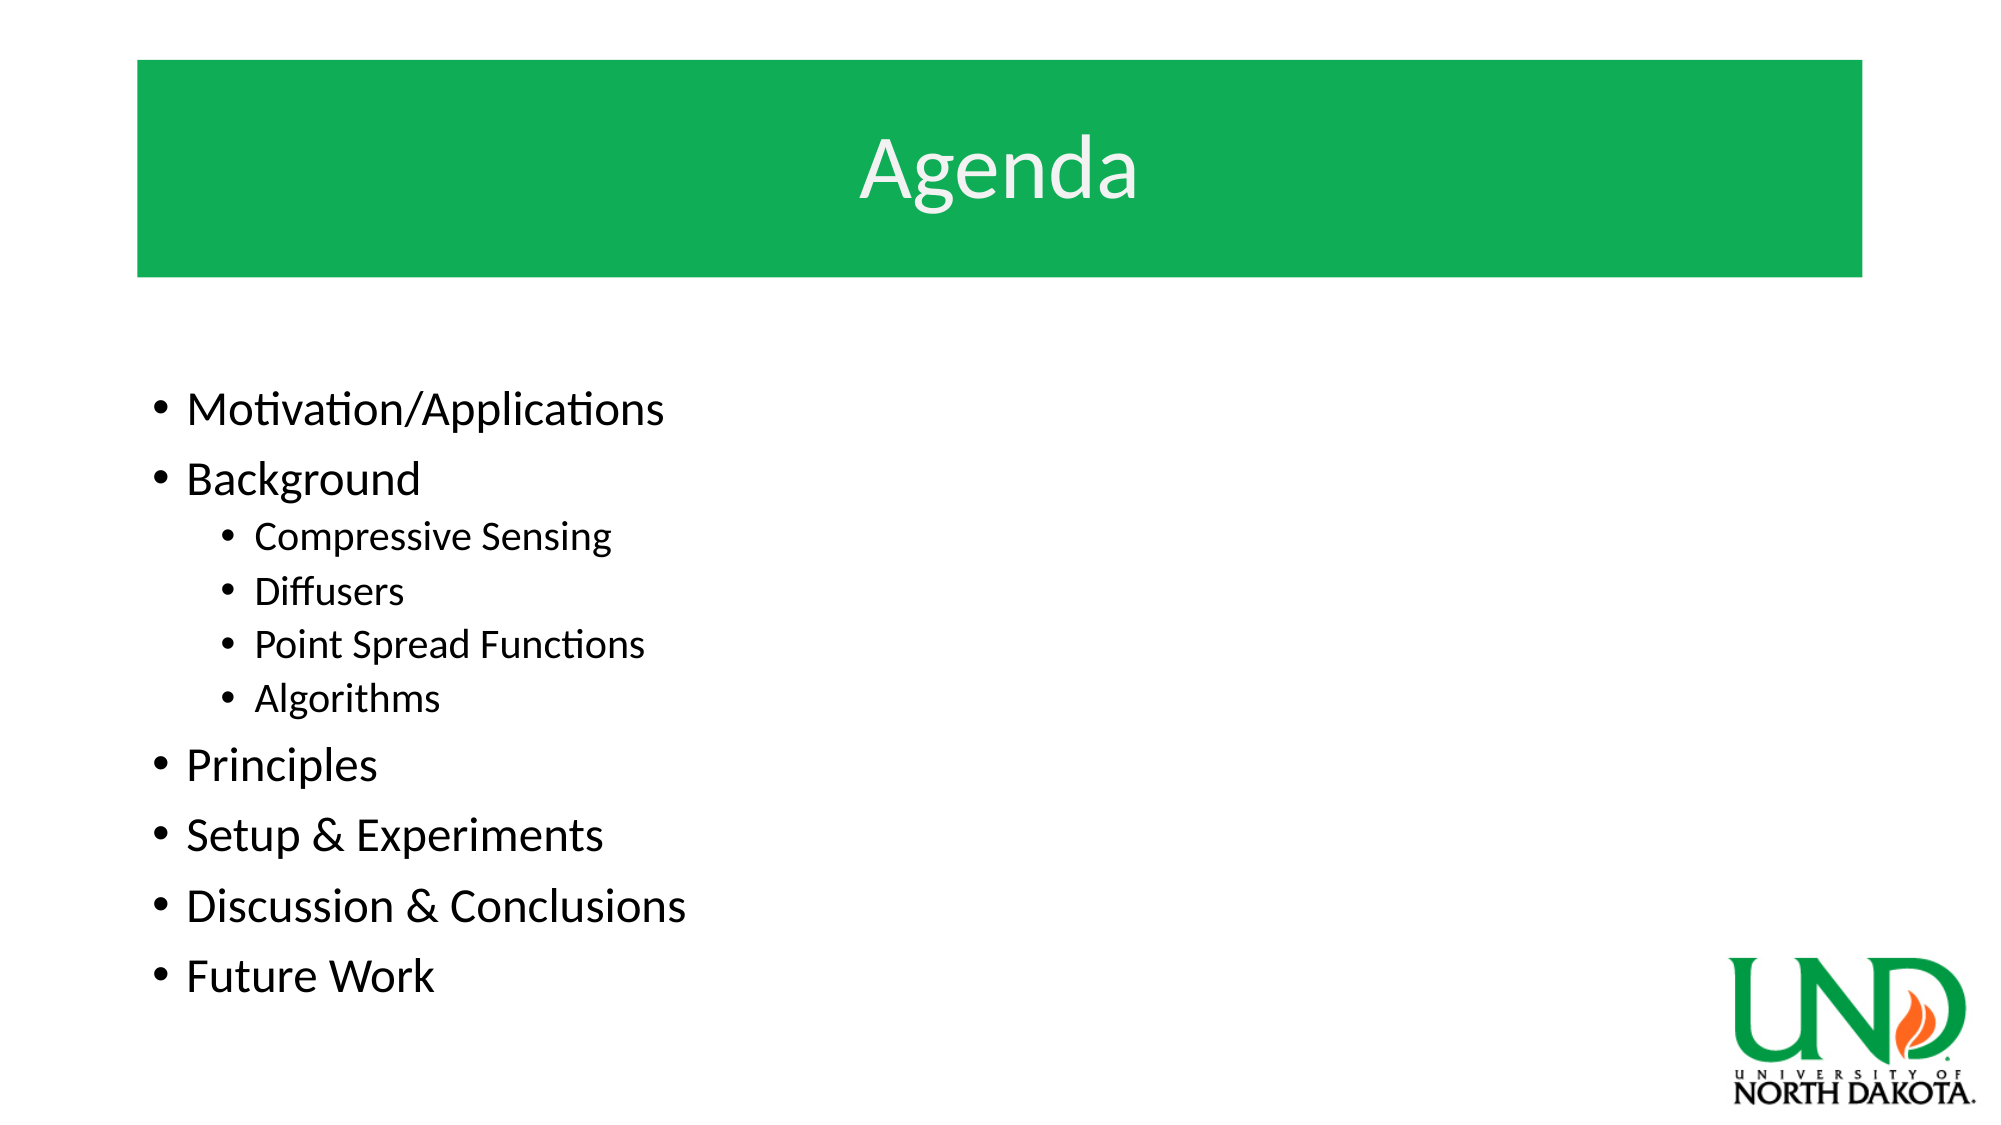

# Agenda

Motivation/Applications
Background
Compressive Sensing
Diffusers
Point Spread Functions
Algorithms
Principles
Setup & Experiments
Discussion & Conclusions
Future Work